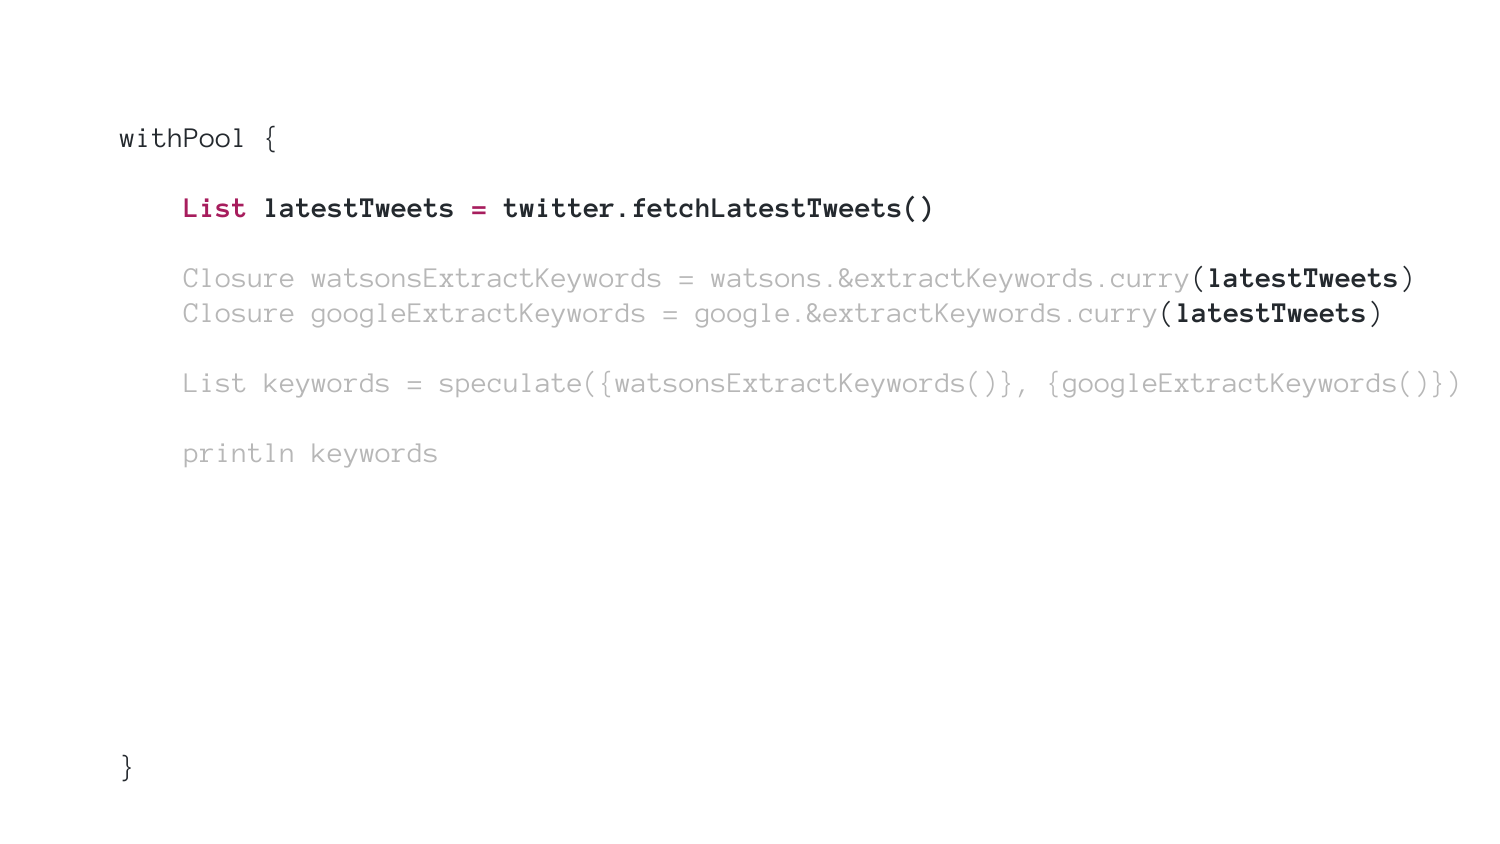

withPool {

    List latestTweets = twitter.fetchLatestTweets()

    Closure watsonsExtractKeywords = watsons.&extractKeywords.curry(latestTweets)
    Closure googleExtractKeywords = google.&extractKeywords.curry(latestTweets)

    List keywords = speculate({watsonsExtractKeywords()}, {googleExtractKeywords()})

    println keywords

}